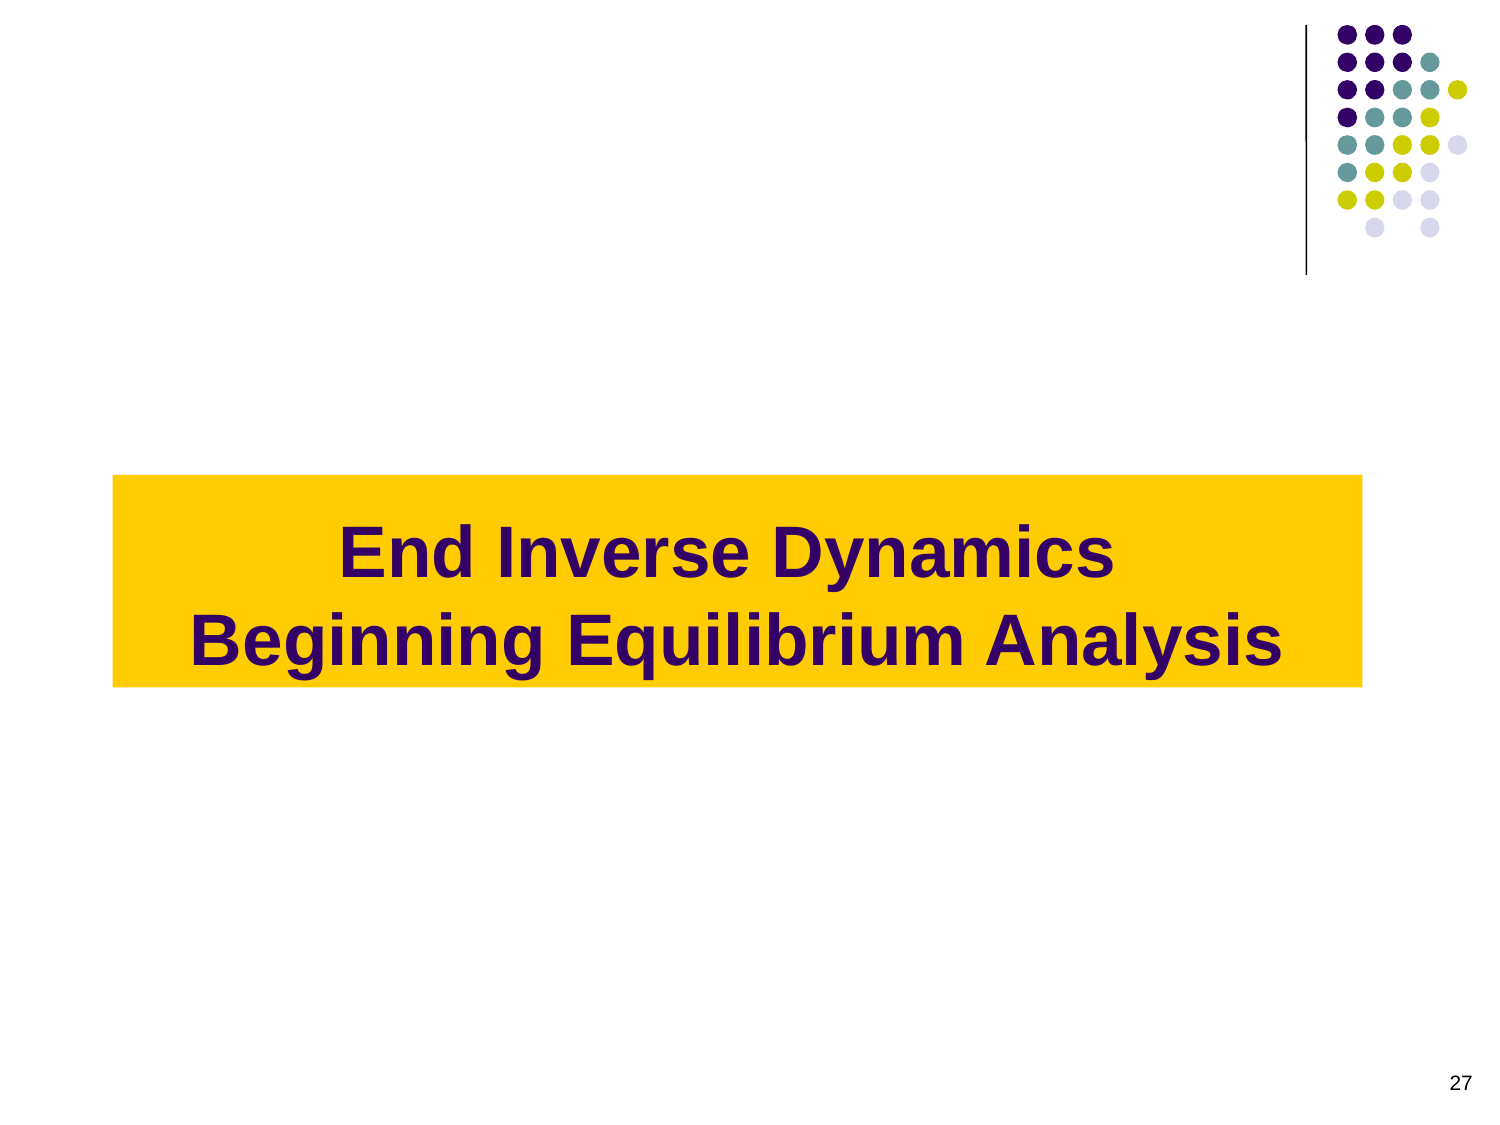

# End Inverse Dynamics Beginning Equilibrium Analysis
27